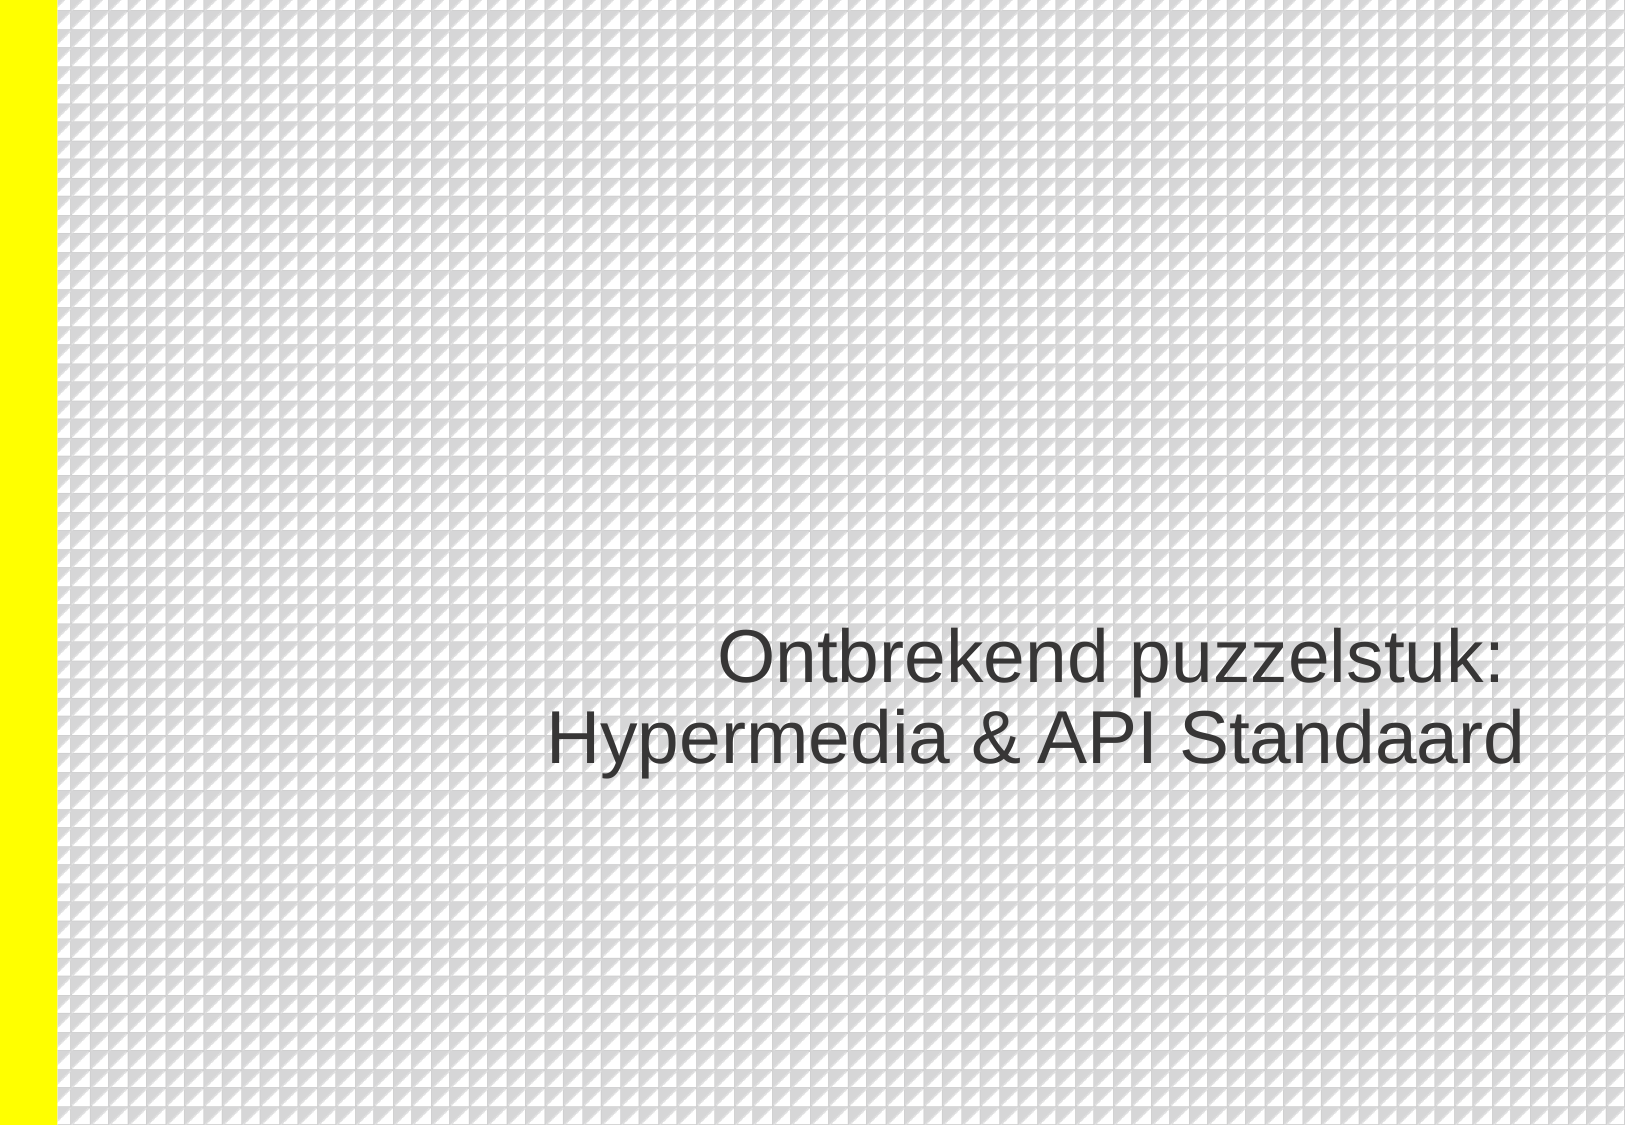

# Ontbrekend puzzelstuk: Hypermedia & API Standaard